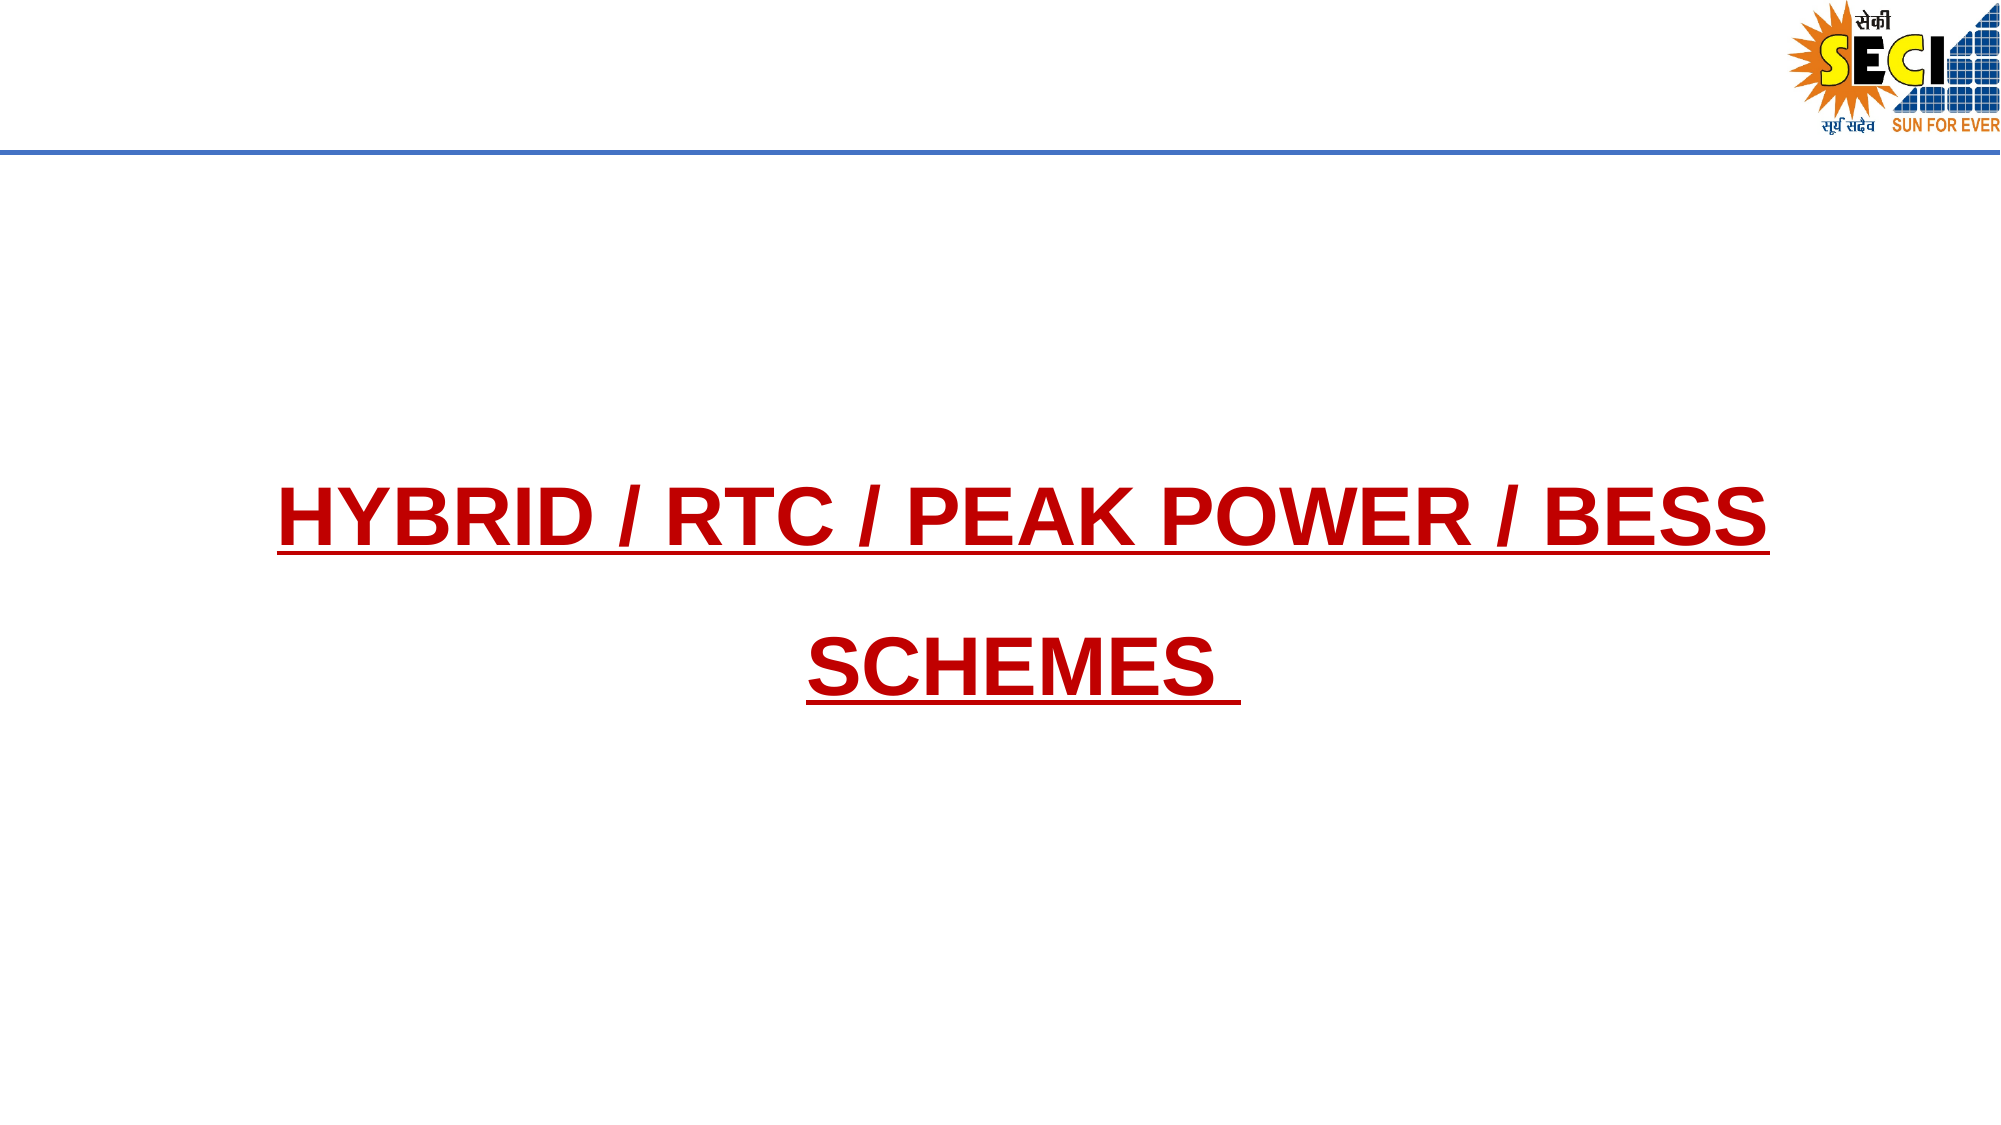

# HYBRID / RTC / PEAK POWER / BESS SCHEMES